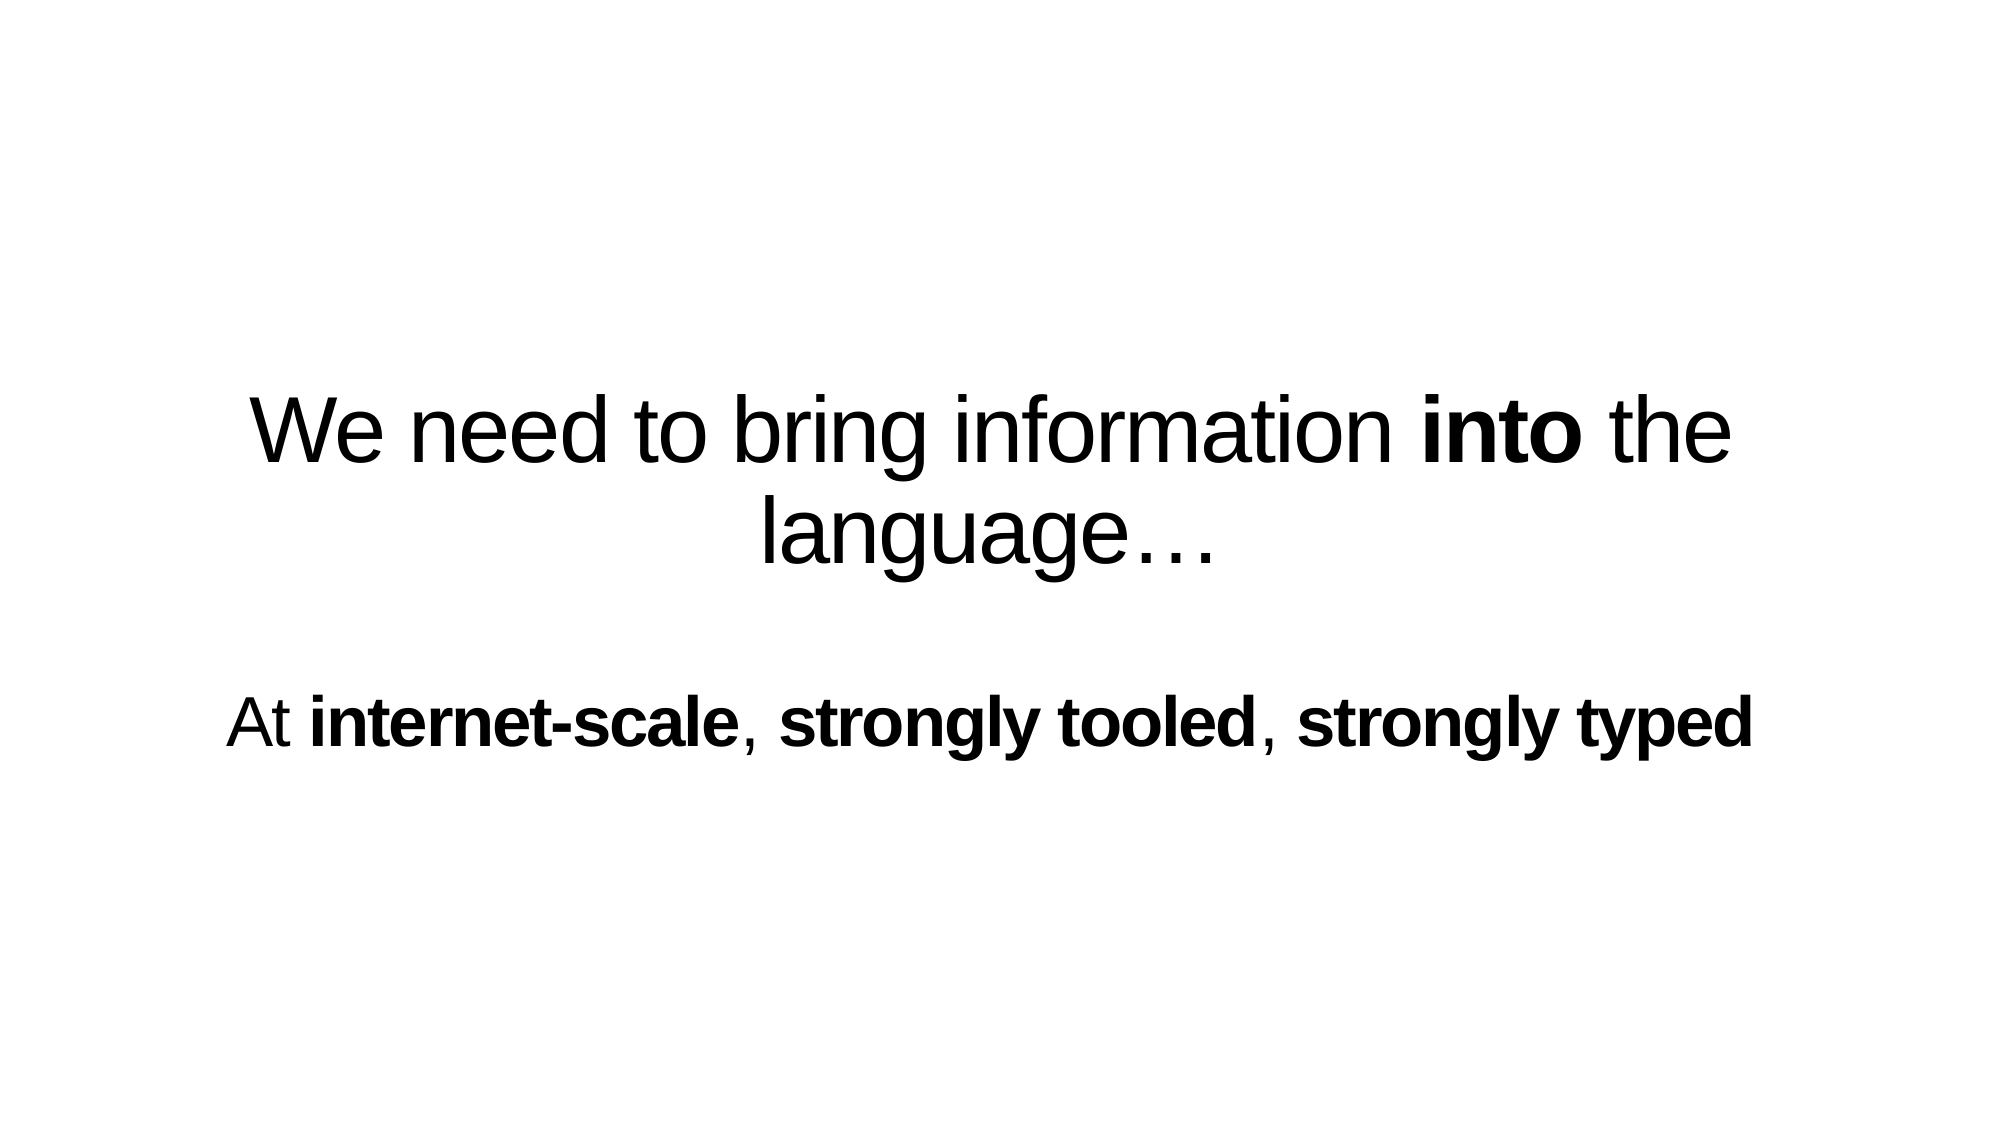

# We need to bring information into the language… At internet-scale, strongly tooled, strongly typed